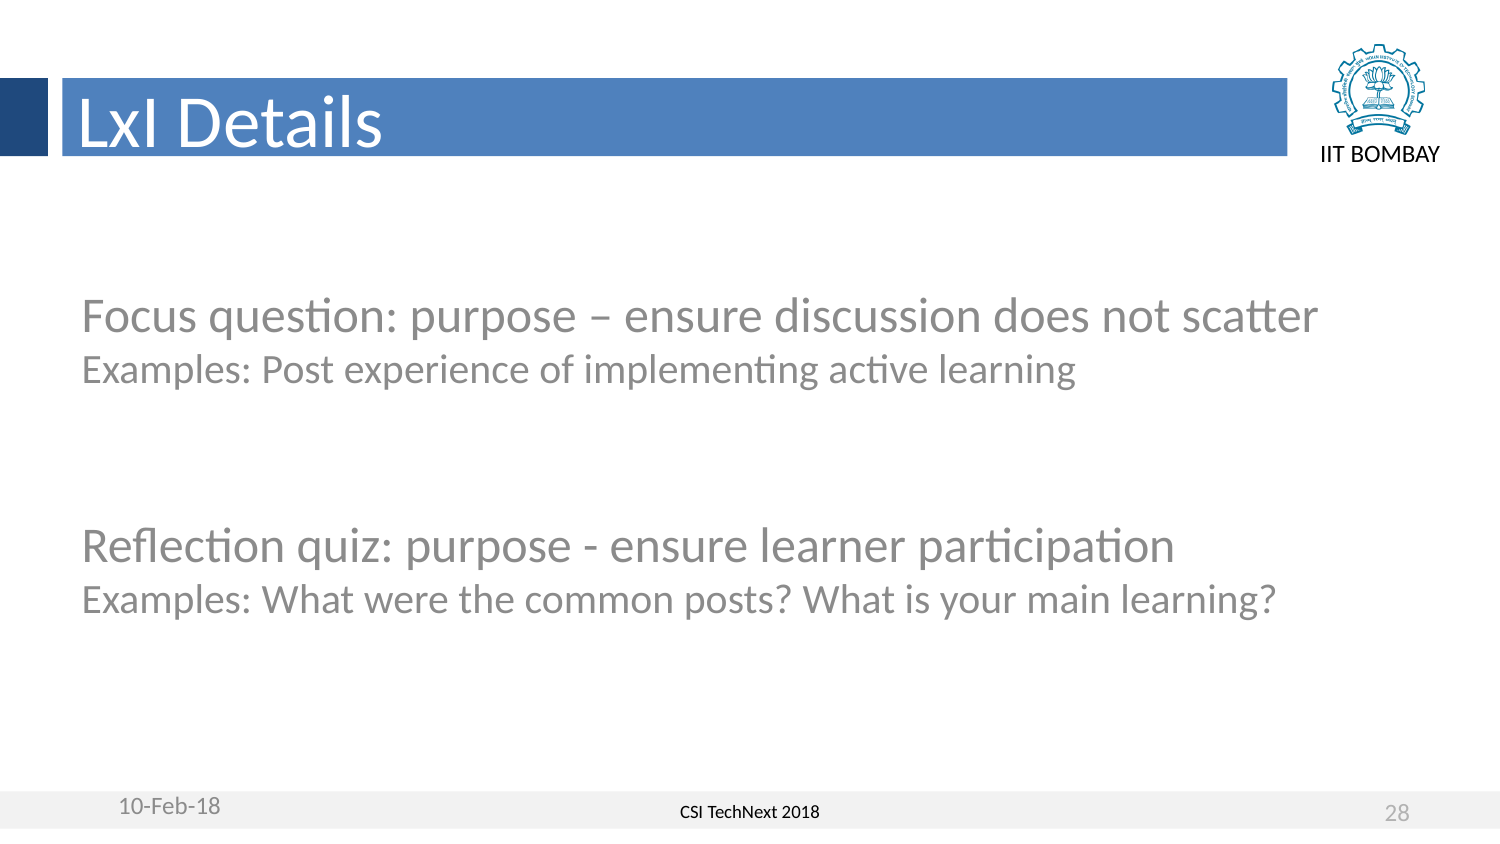

LxI Details
Focus question: purpose – ensure discussion does not scatter
Examples: Post experience of implementing active learning

Reflection quiz: purpose - ensure learner participation
Examples: What were the common posts? What is your main learning?

10-Feb-18
28